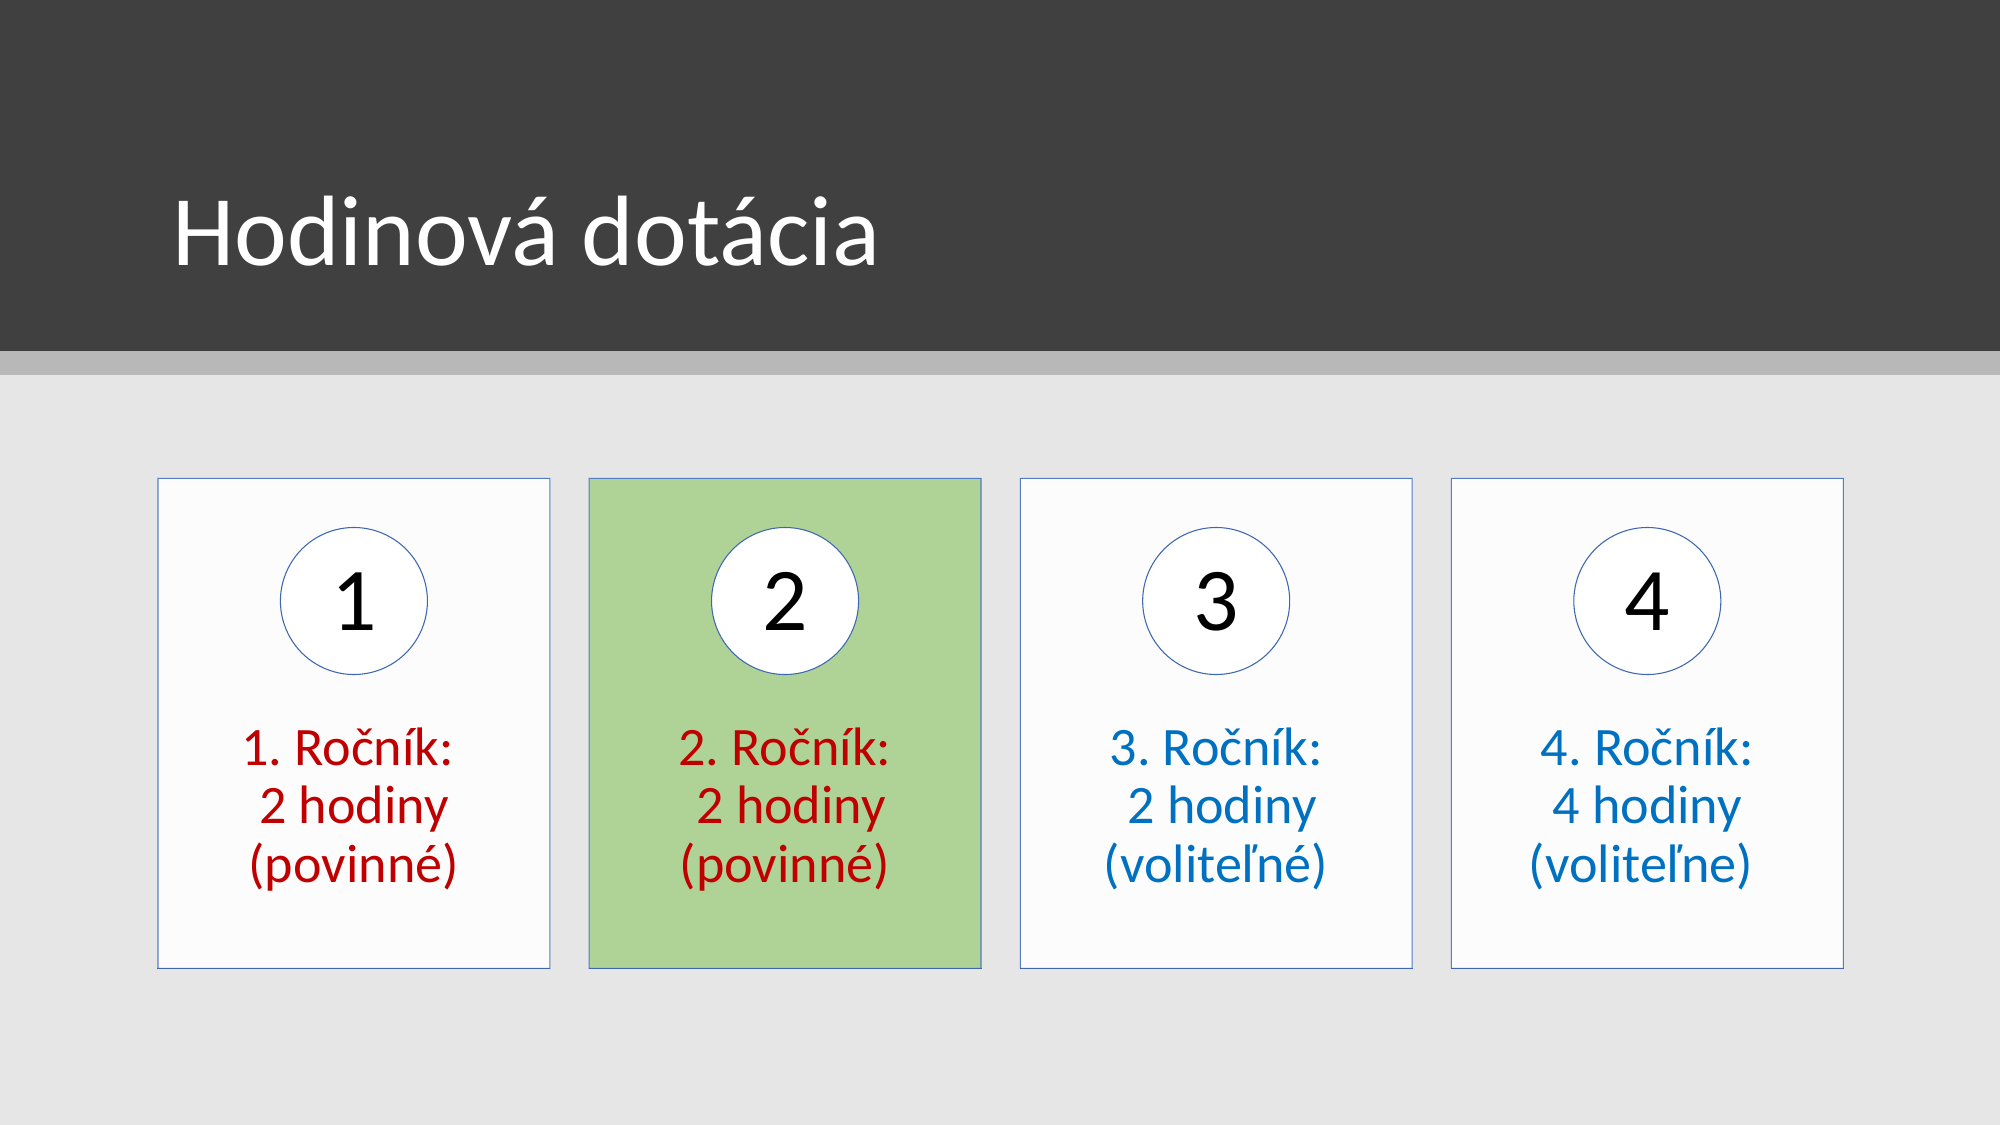

# Hodinová dotácia

1. Ročník:
2 hodiny (povinné)
1
2. Ročník:
 2 hodiny (povinné)
2
3. Ročník:
 2 hodiny (voliteľné)
3
4. Ročník:
4 hodiny (voliteľne)
4